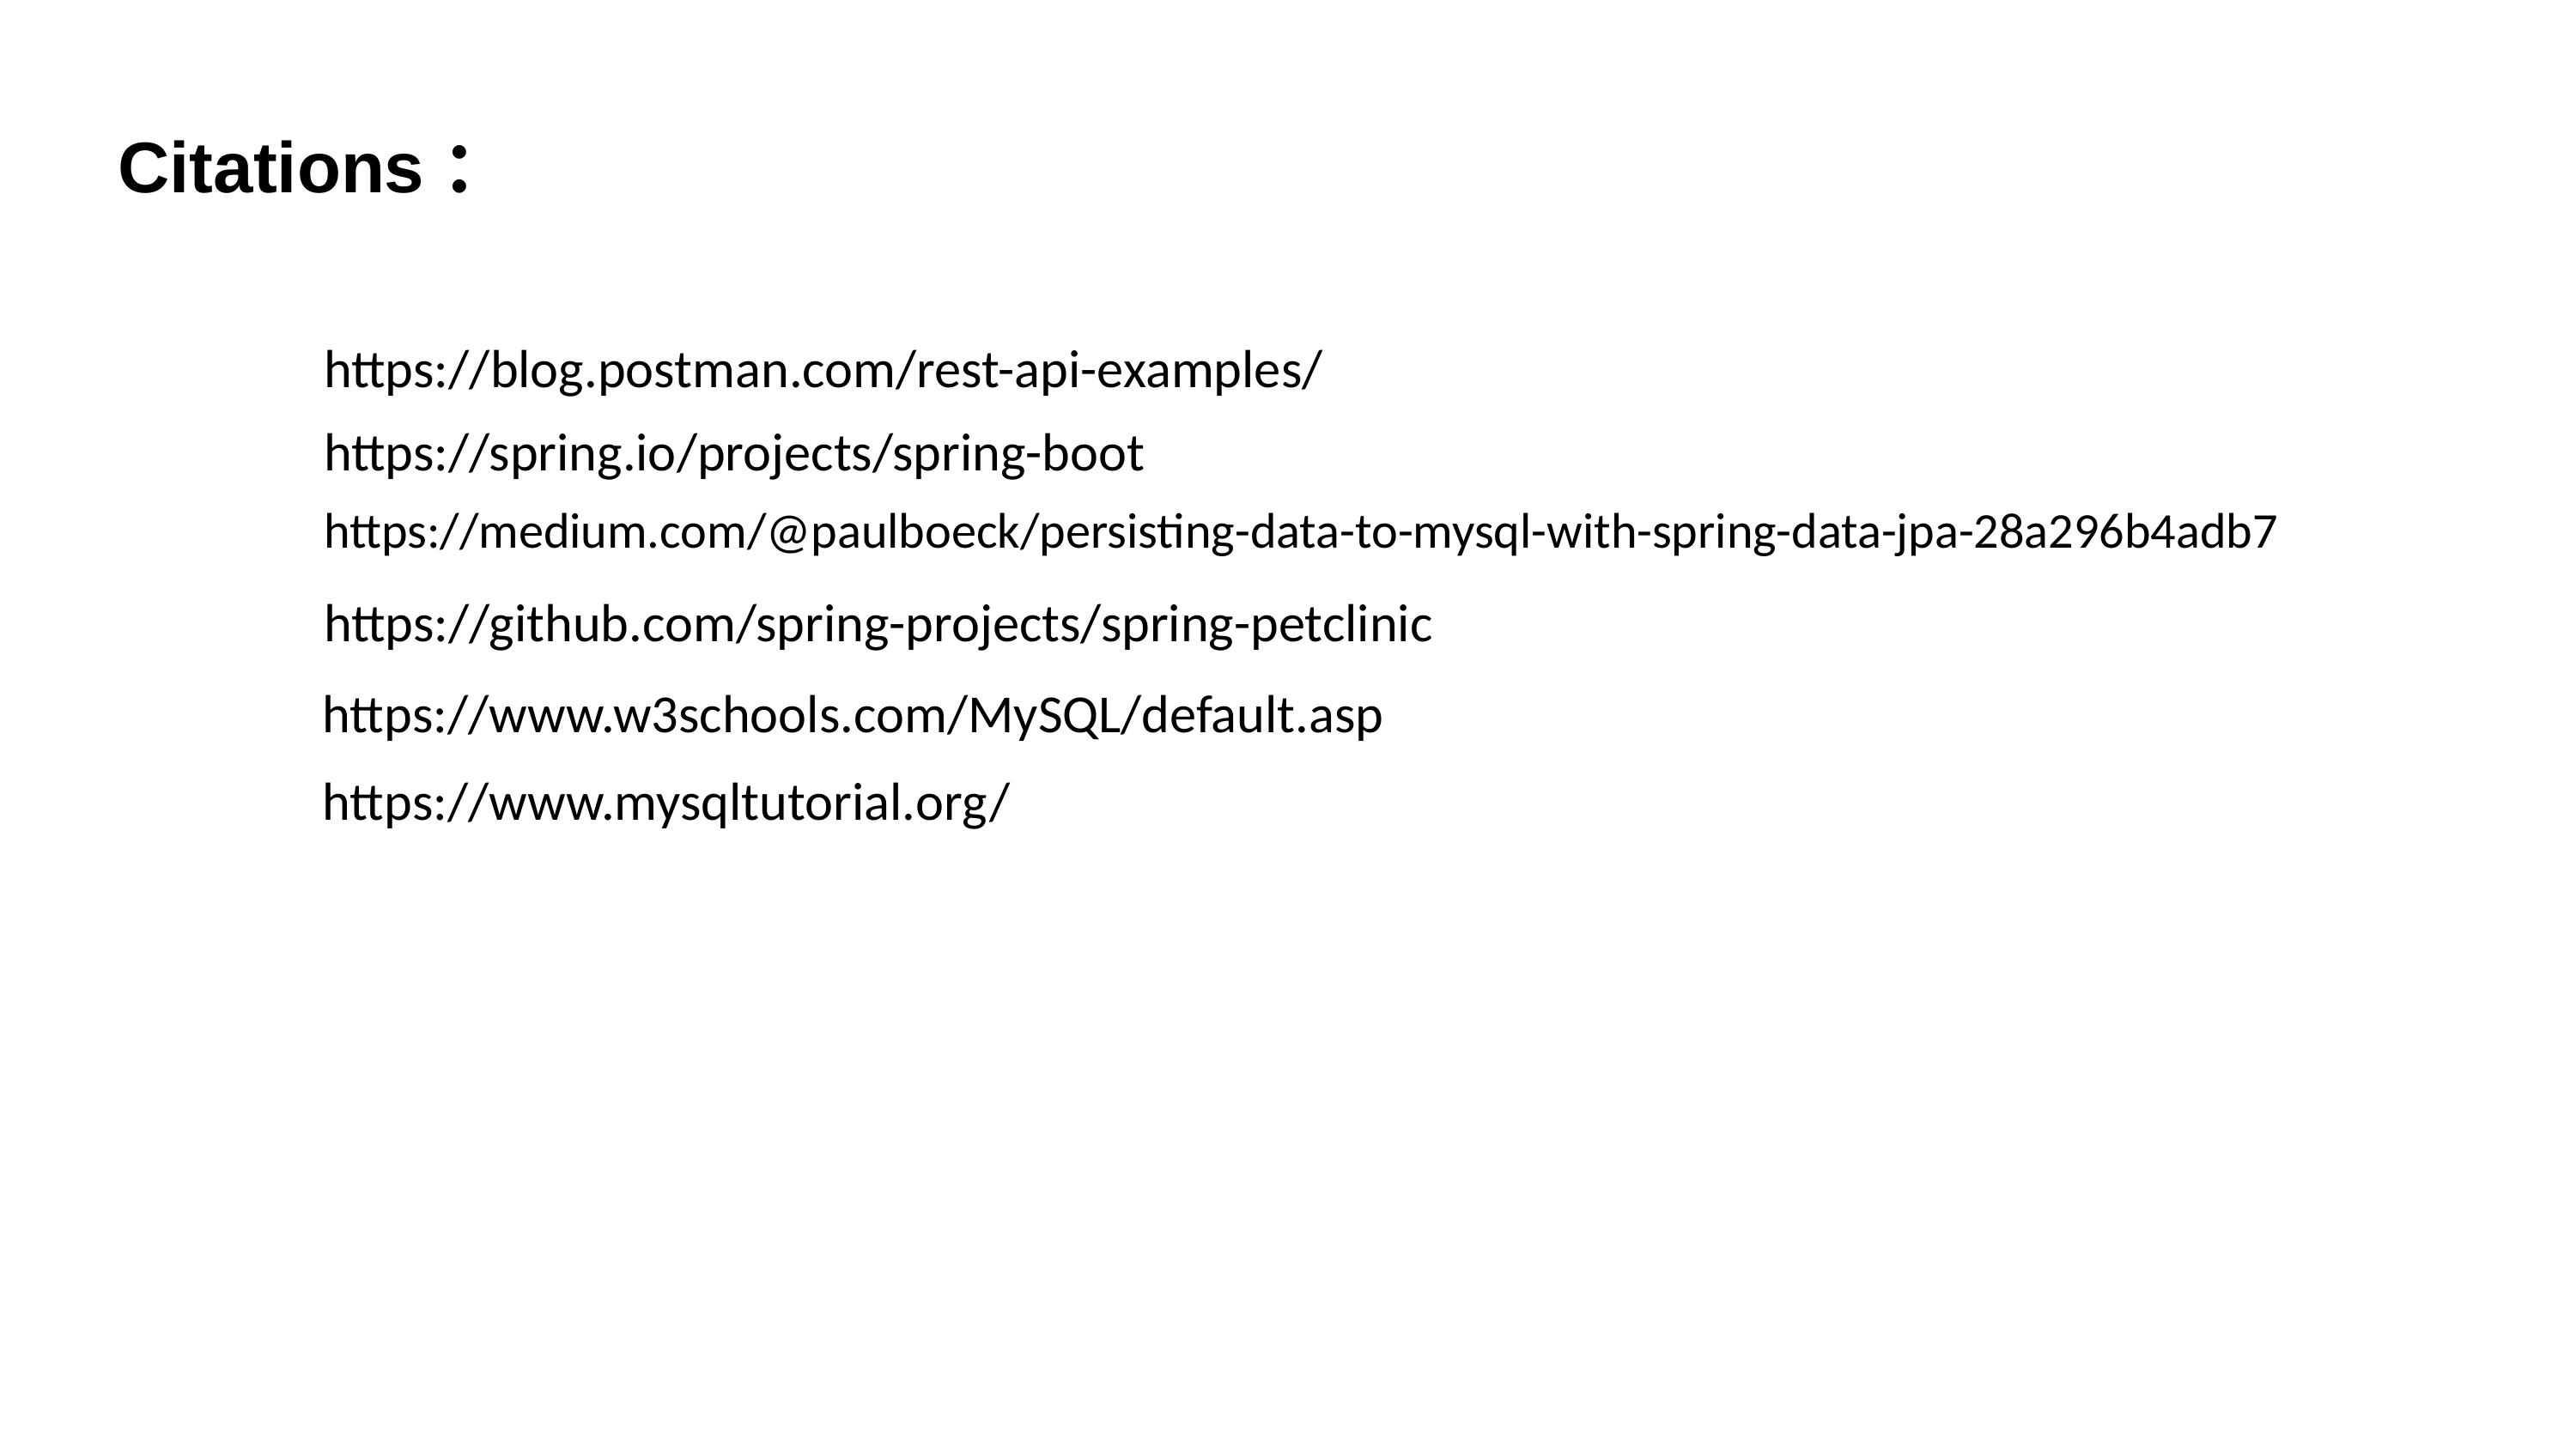

Citations：

https://blog.postman.com/rest-api-examples/
https://spring.io/projects/spring-boot
https://medium.com/@paulboeck/persisting-data-to-mysql-with-spring-data-jpa-28a296b4adb7
https://github.com/spring-projects/spring-petclinic
https://www.w3schools.com/MySQL/default.asp
https://www.mysqltutorial.org/